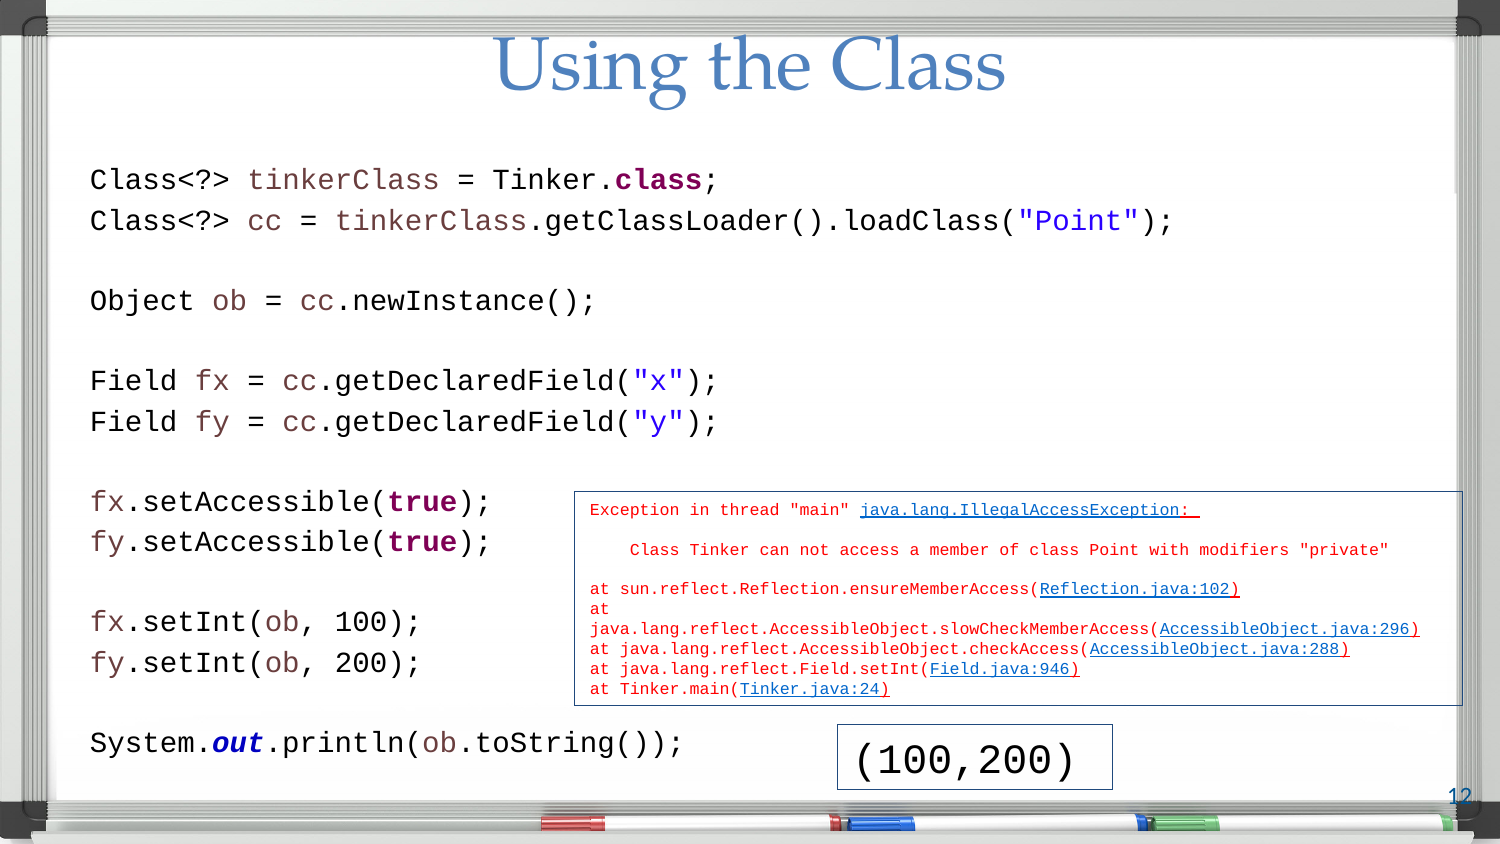

# Using the Class
Class<?> tinkerClass = Tinker.class;
Class<?> cc = tinkerClass.getClassLoader().loadClass("Point");

Object ob = cc.newInstance();

Field fx = cc.getDeclaredField("x");
Field fy = cc.getDeclaredField("y");

fx.setAccessible(true);
fy.setAccessible(true);

fx.setInt(ob, 100);
fy.setInt(ob, 200);

System.out.println(ob.toString());
Exception in thread "main" java.lang.IllegalAccessException:

    Class Tinker can not access a member of class Point with modifiers "private"

at sun.reflect.Reflection.ensureMemberAccess(Reflection.java:102)
at java.lang.reflect.AccessibleObject.slowCheckMemberAccess(AccessibleObject.java:296)
at java.lang.reflect.AccessibleObject.checkAccess(AccessibleObject.java:288)
at java.lang.reflect.Field.setInt(Field.java:946)
at Tinker.main(Tinker.java:24)
(100,200)
12